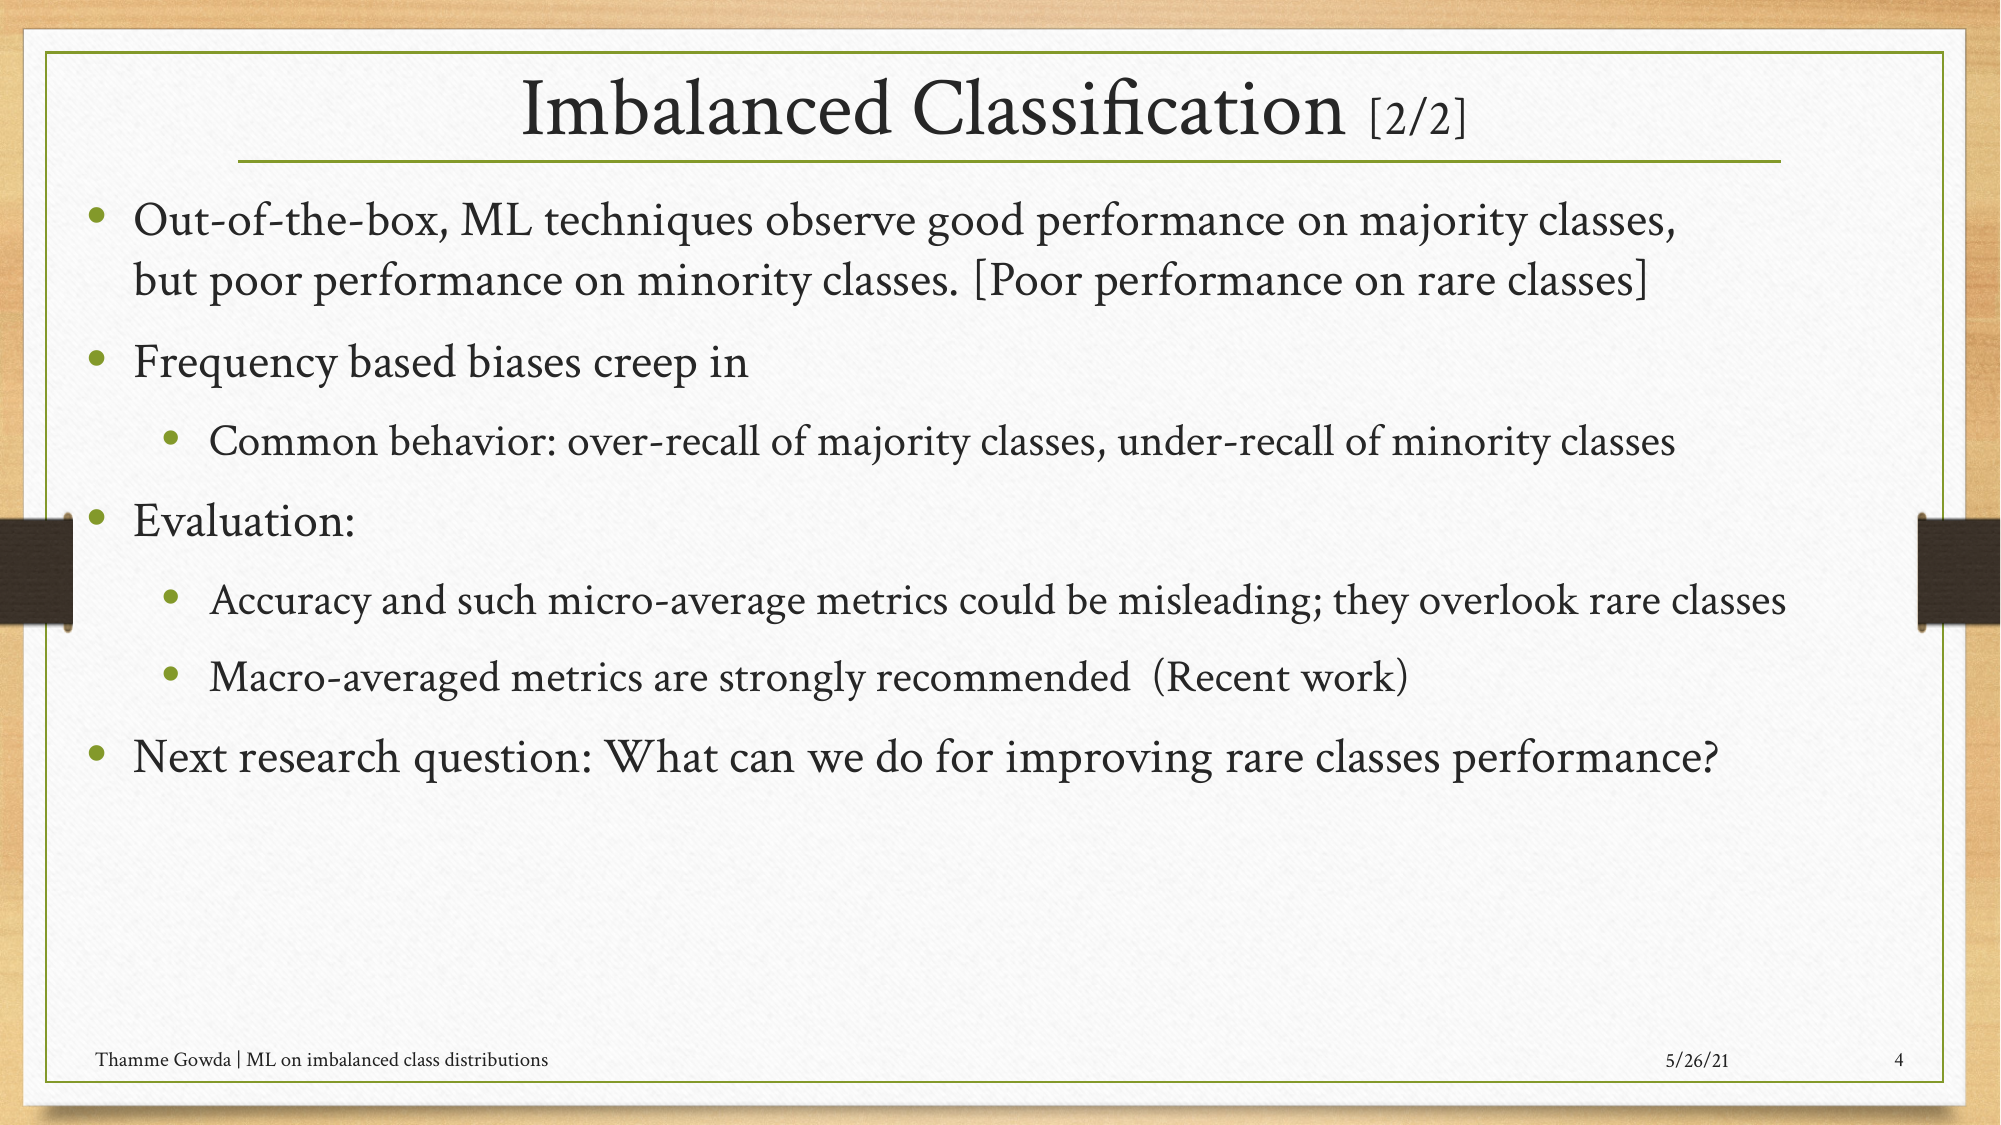

# Imbalanced Classification [2/2]
Out-of-the-box, ML techniques observe good performance on majority classes,
but poor performance on minority classes. [Poor performance on rare classes]
Frequency based biases creep in
Common behavior: over-recall of majority classes, under-recall of minority classes
Evaluation:
Accuracy and such micro-average metrics could be misleading; they overlook rare classes
Macro-averaged metrics are strongly recommended  (Recent work)
Next research question: What can we do for improving rare classes performance?
Thamme Gowda | ML on imbalanced class distributions
5/26/21
4